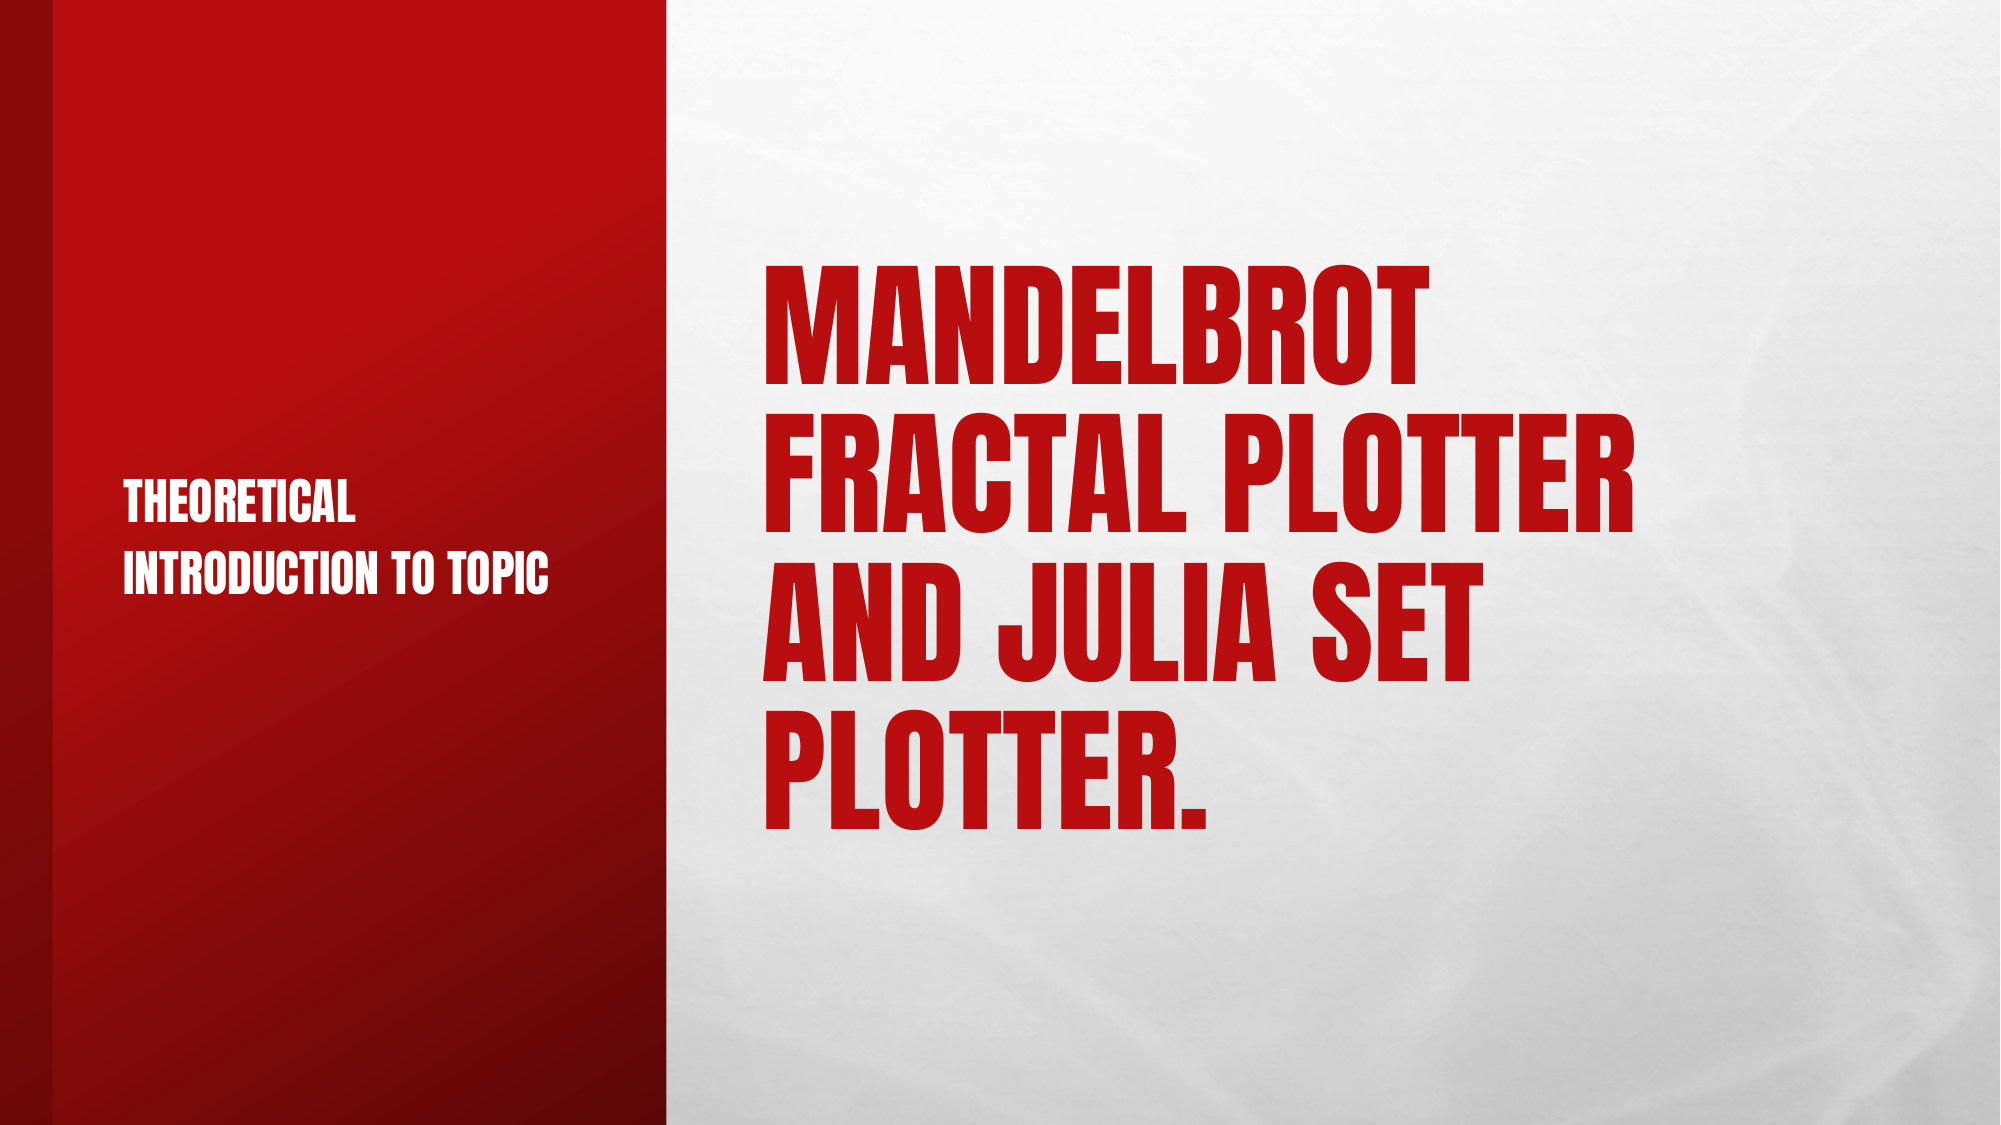

Theoretical
Introduction to topic
# Mandelbrot fractal plotter and Julia set plotter.